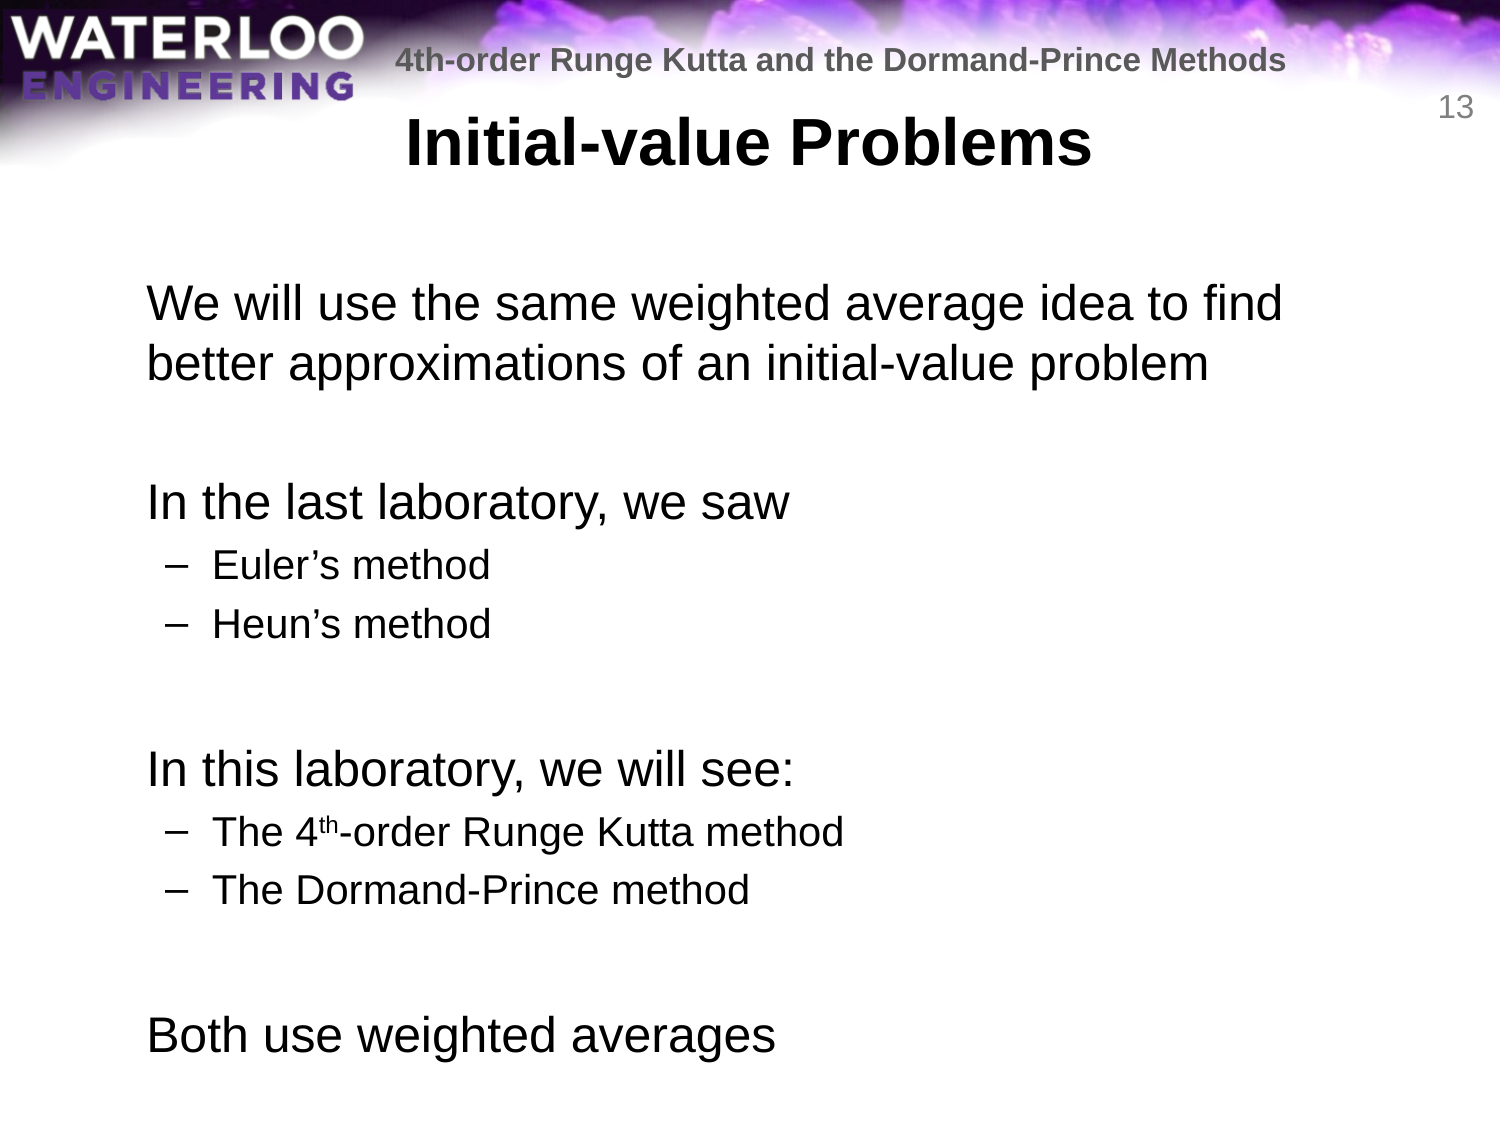

4th-order Runge Kutta and the Dormand-Prince Methods
# Initial-value Problems
13
	We will use the same weighted average idea to find better approximations of an initial-value problem

	In the last laboratory, we saw
Euler’s method
Heun’s method

	In this laboratory, we will see:
The 4th-order Runge Kutta method
The Dormand-Prince method

	Both use weighted averages